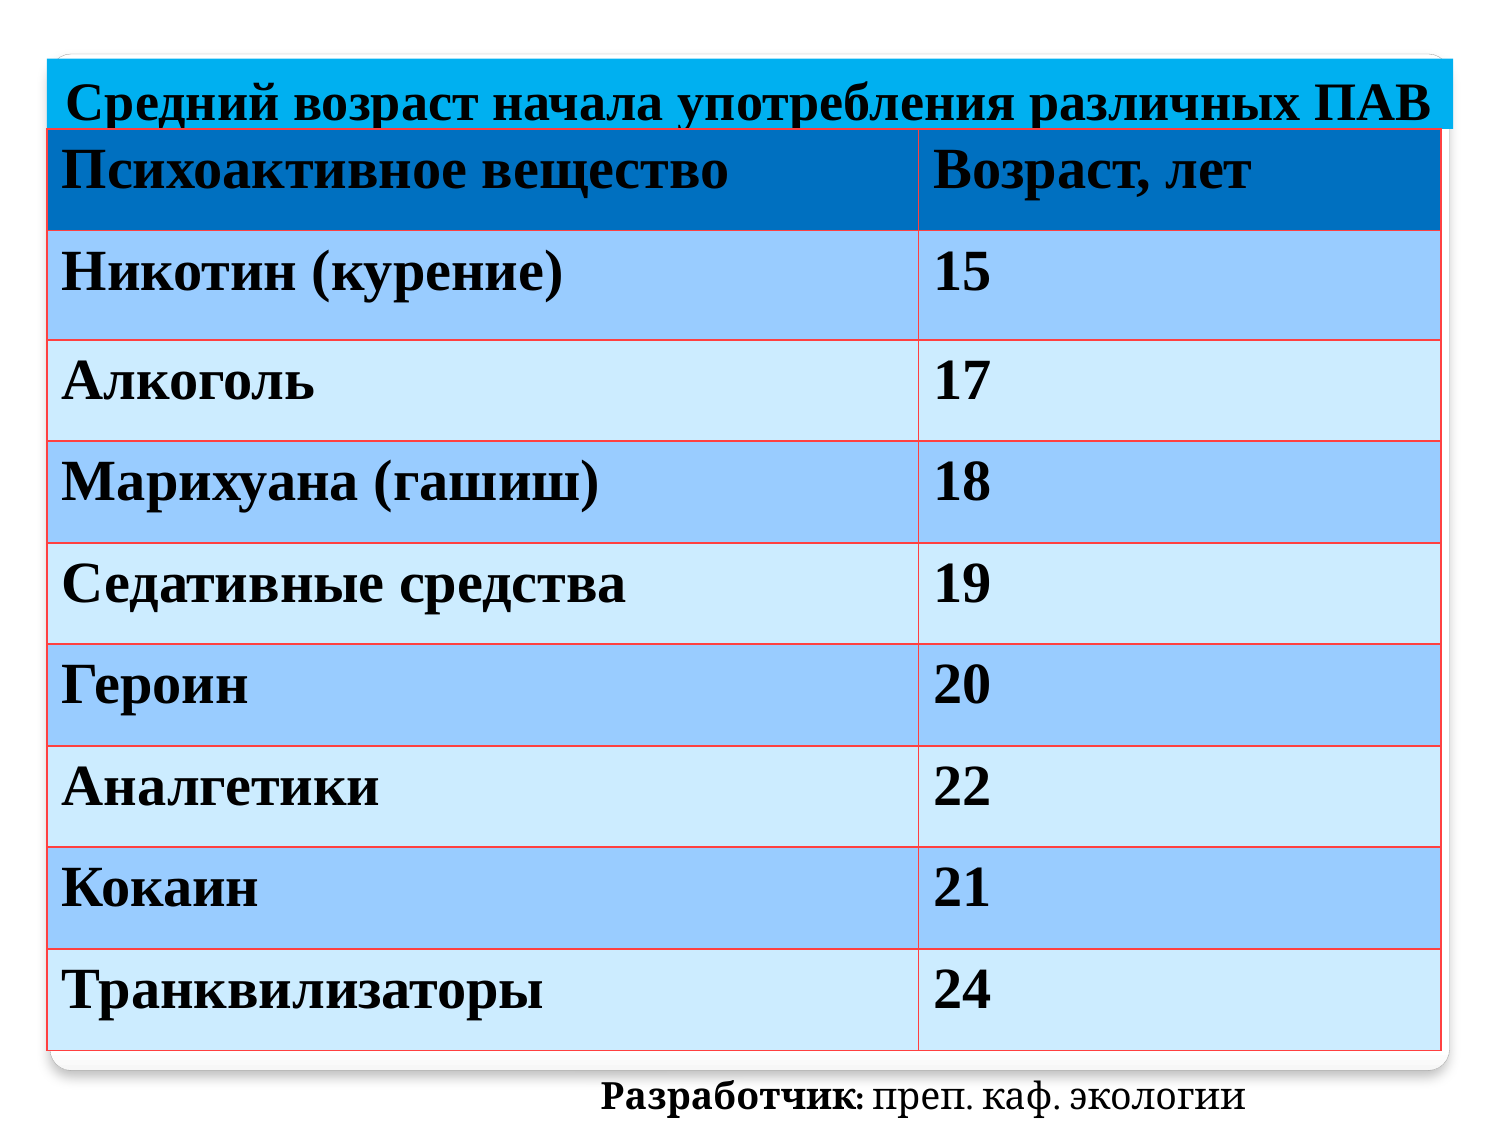

Средний возраст начала употребления различных ПАВ
| Психоактивное вещество | Возраст, лет |
| --- | --- |
| Никотин (курение) | 15 |
| Алкоголь | 17 |
| Марихуана (гашиш) | 18 |
| Седативные средства | 19 |
| Героин | 20 |
| Аналгетики | 22 |
| Кокаин | 21 |
| Транквилизаторы | 24 |
Разработчик: преп. каф. экологии  Кирвель П.И.